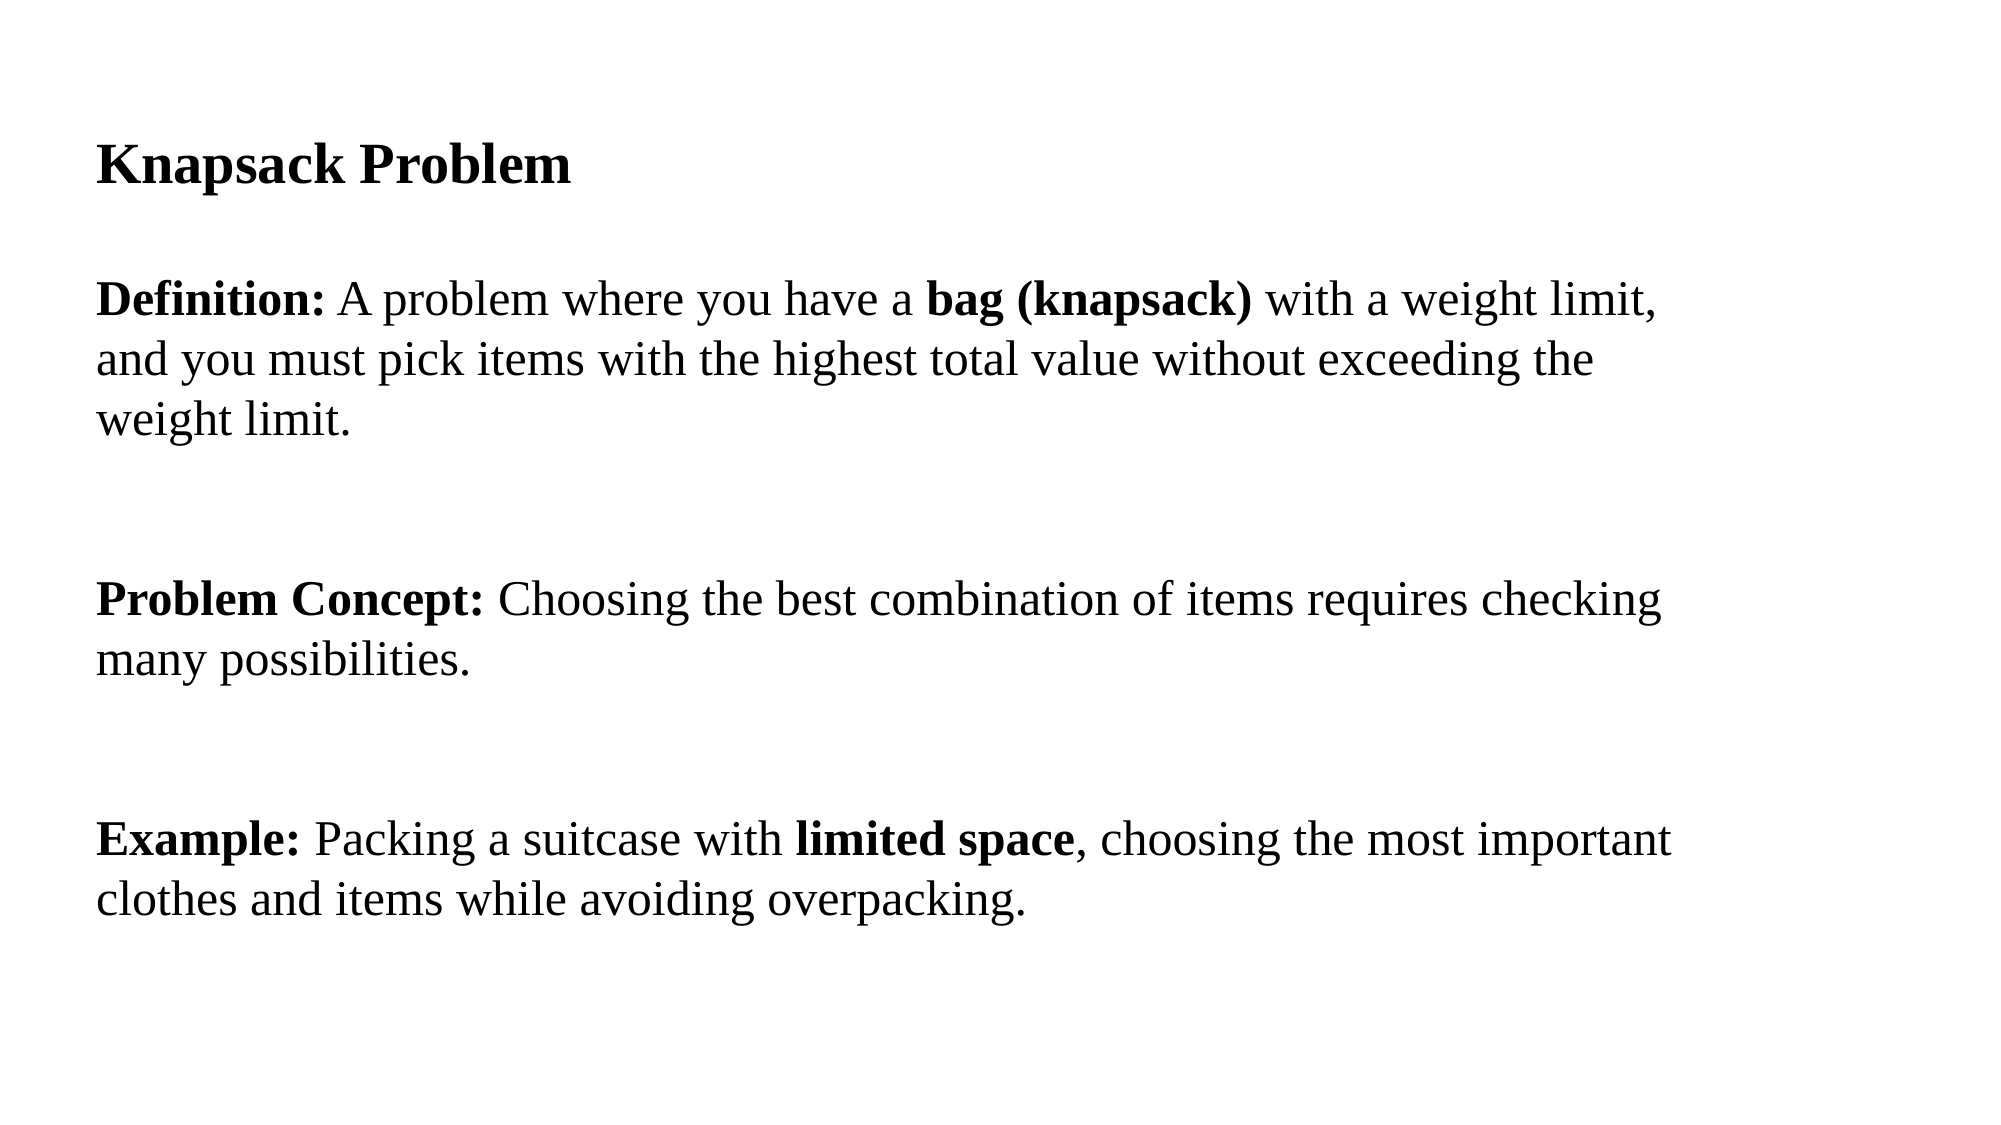

Knapsack Problem

Definition: A problem where you have a bag (knapsack) with a weight limit, and you must pick items with the highest total value without exceeding the weight limit.

Problem Concept: Choosing the best combination of items requires checking many possibilities.

Example: Packing a suitcase with limited space, choosing the most important clothes and items while avoiding overpacking.